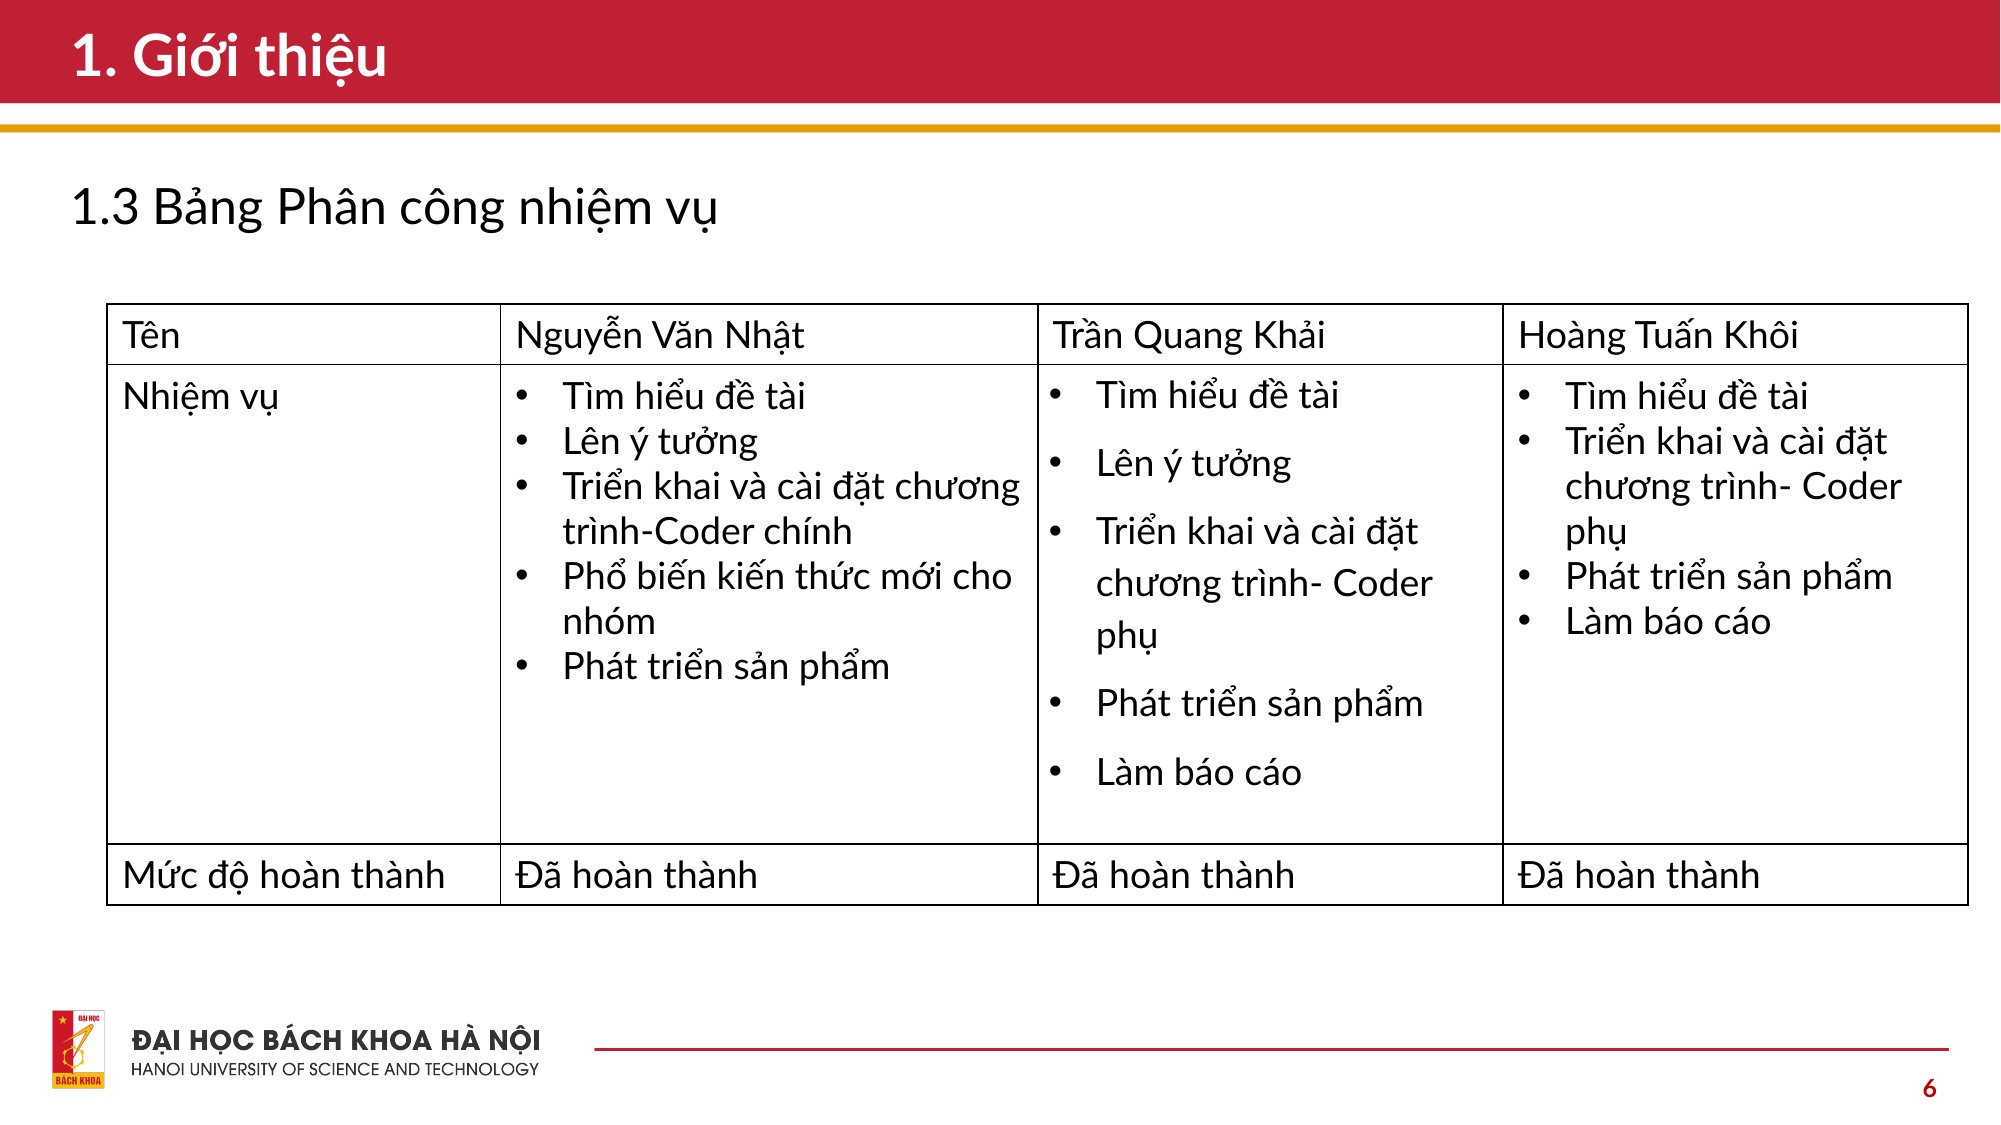

# 1. Giới thiệu
1.3 Bảng Phân công nhiệm vụ
| Tên | Nguyễn Văn Nhật | Trần Quang Khải | Hoàng Tuấn Khôi |
| --- | --- | --- | --- |
| Nhiệm vụ | Tìm hiểu đề tài Lên ý tưởng Triển khai và cài đặt chương trình-Coder chính Phổ biến kiến thức mới cho nhóm Phát triển sản phẩm | Tìm hiểu đề tài Lên ý tưởng Triển khai và cài đặt chương trình- Coder phụ Phát triển sản phẩm Làm báo cáo | Tìm hiểu đề tài Triển khai và cài đặt chương trình- Coder phụ Phát triển sản phẩm Làm báo cáo |
| Mức độ hoàn thành | Đã hoàn thành | Đã hoàn thành | Đã hoàn thành |
6